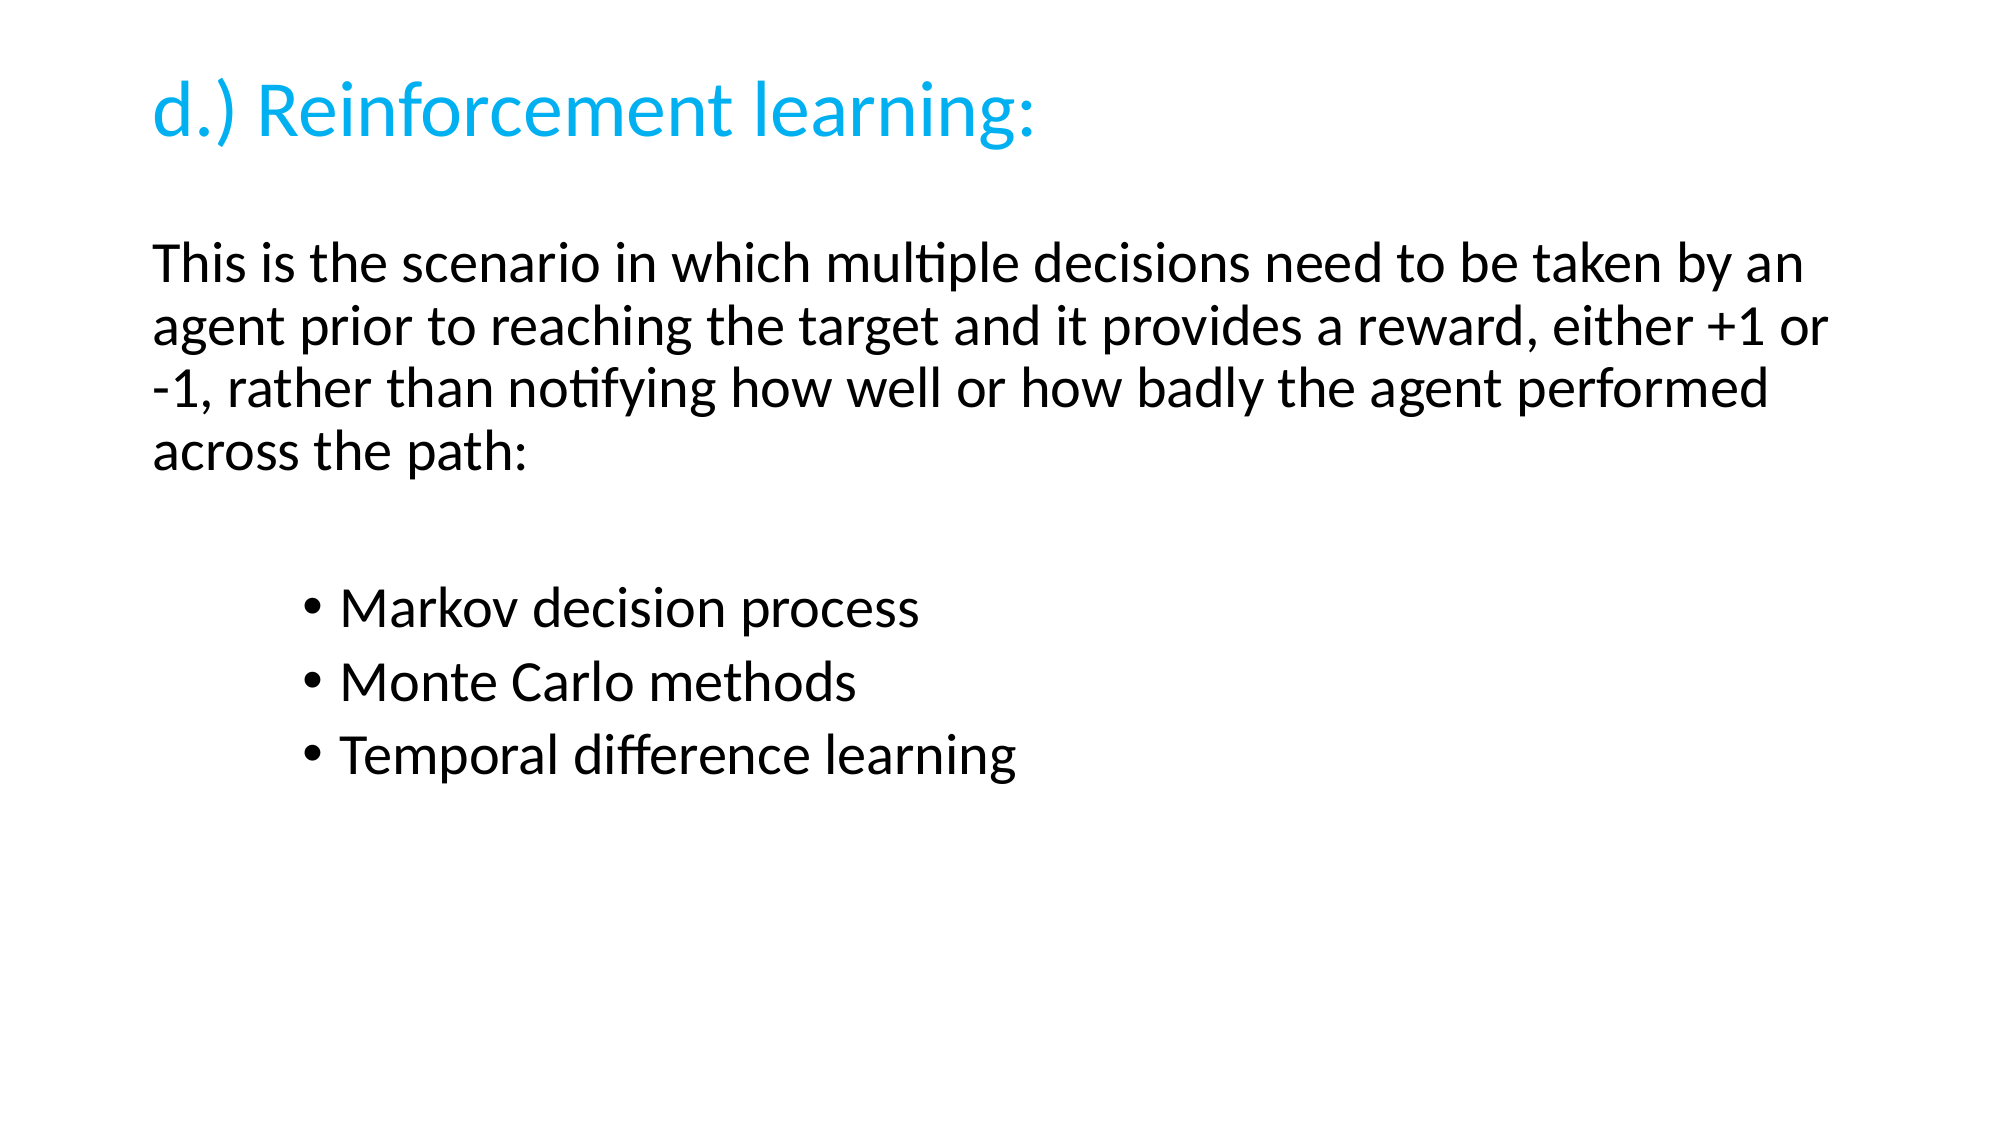

# d.) Reinforcement learning:
This is the scenario in which multiple decisions need to be taken by an agent prior to reaching the target and it provides a reward, either +1 or -1, rather than notifying how well or how badly the agent performed across the path:

Markov decision process
Monte Carlo methods
Temporal difference learning